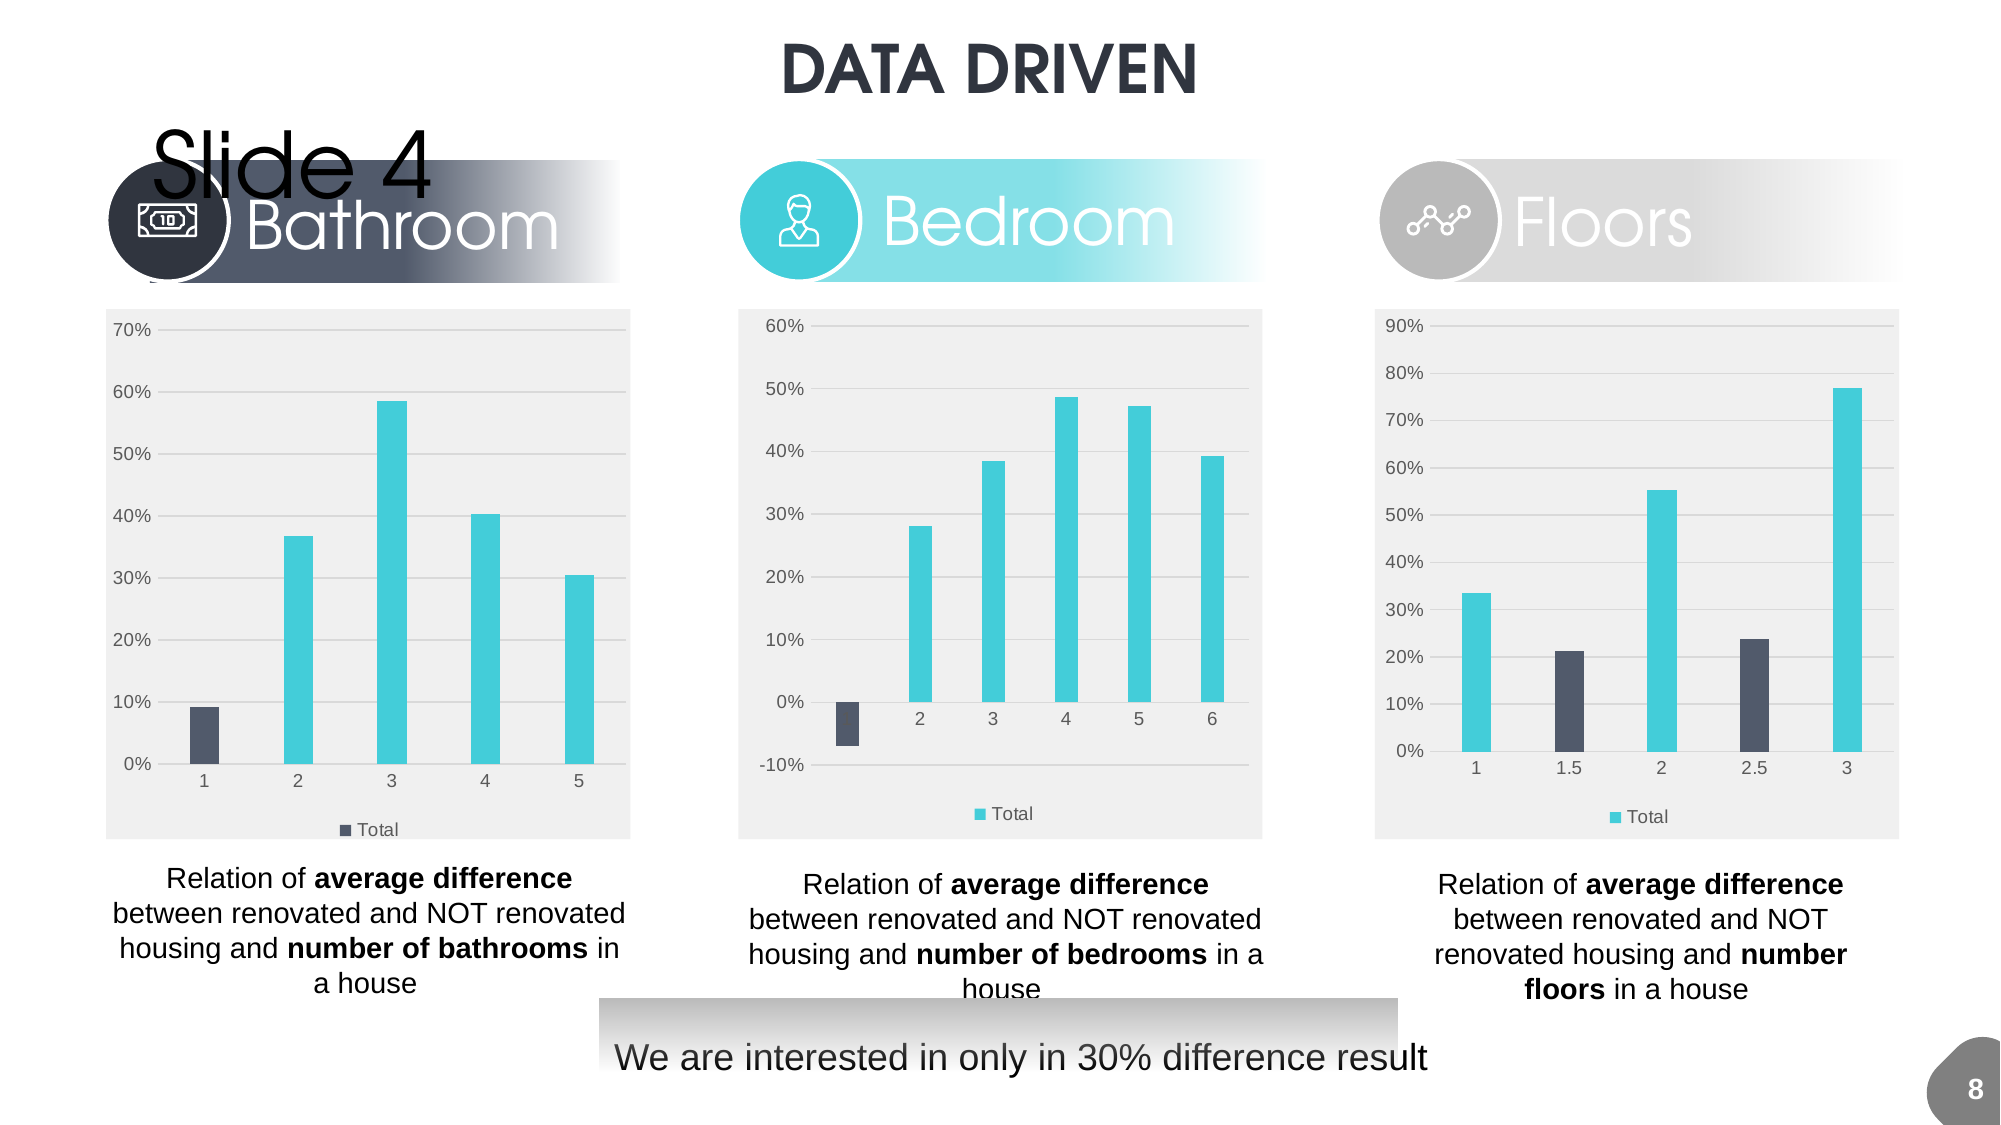

DATA DRIVEN
# Slide 4

Bedroom
Floors
Bathroom

### Chart

| Category | Total |
|---|---|
| 1 | -0.0694556766386214 |
| 2 | 0.2812311041458456 |
| 3 | 0.3847712725388852 |
| 4 | 0.4874859625680465 |
| 5 | 0.4720704126488949 |
| 6 | 0.3930238372394579 |

### Chart

| Category | Total |
|---|---|
| 1 | 0.3348797861792957 |
| 1.5 | 0.21281005862721883 |
| 2 | 0.5531049134410707 |
| 2.5 | 0.2379320426855296 |
| 3 | 0.7681186130839985 |

### Chart

| Category | Total |
|---|---|
| 1 | 0.09154441808432266 |
| 2 | 0.36805750560677924 |
| 3 | 0.5860776951624482 |
| 4 | 0.40322164376321823 |
| 5 | 0.305094691686954 |

### Chart

| Category |
|---|

Relation of average difference between renovated and NOT renovated housing and number of bathrooms in a house

Relation of average difference between renovated and NOT renovated housing and number of bedrooms in a house

Relation of average difference between renovated and NOT renovated housing and number floors in a house

We are interested in only in 30% difference result

8